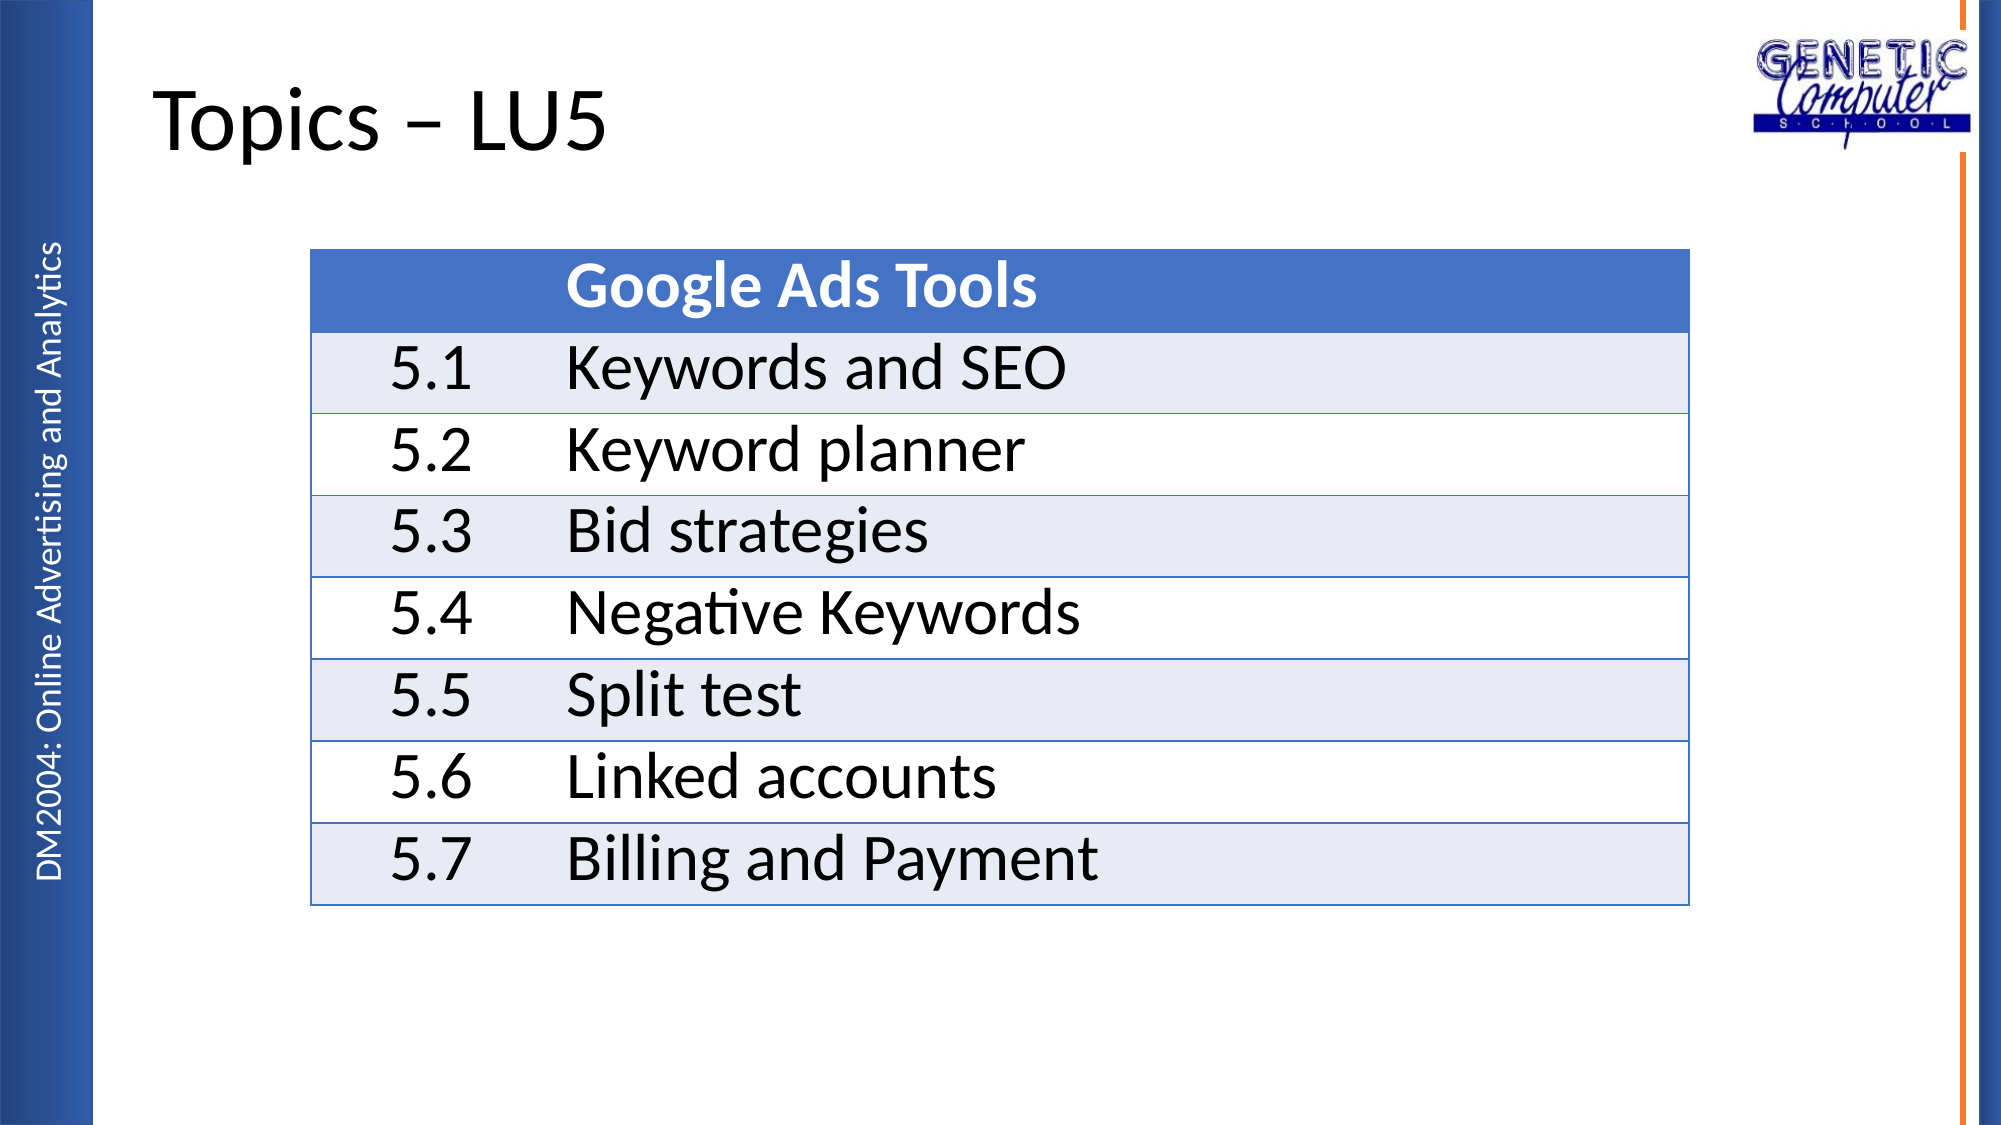

# Topics – LU5
|  | Google Ads Tools |
| --- | --- |
| 5.1 | Keywords and SEO |
| 5.2 | Keyword planner |
| 5.3 | Bid strategies |
| 5.4 | Negative Keywords |
| 5.5 | Split test |
| 5.6 | Linked accounts |
| 5.7 | Billing and Payment |